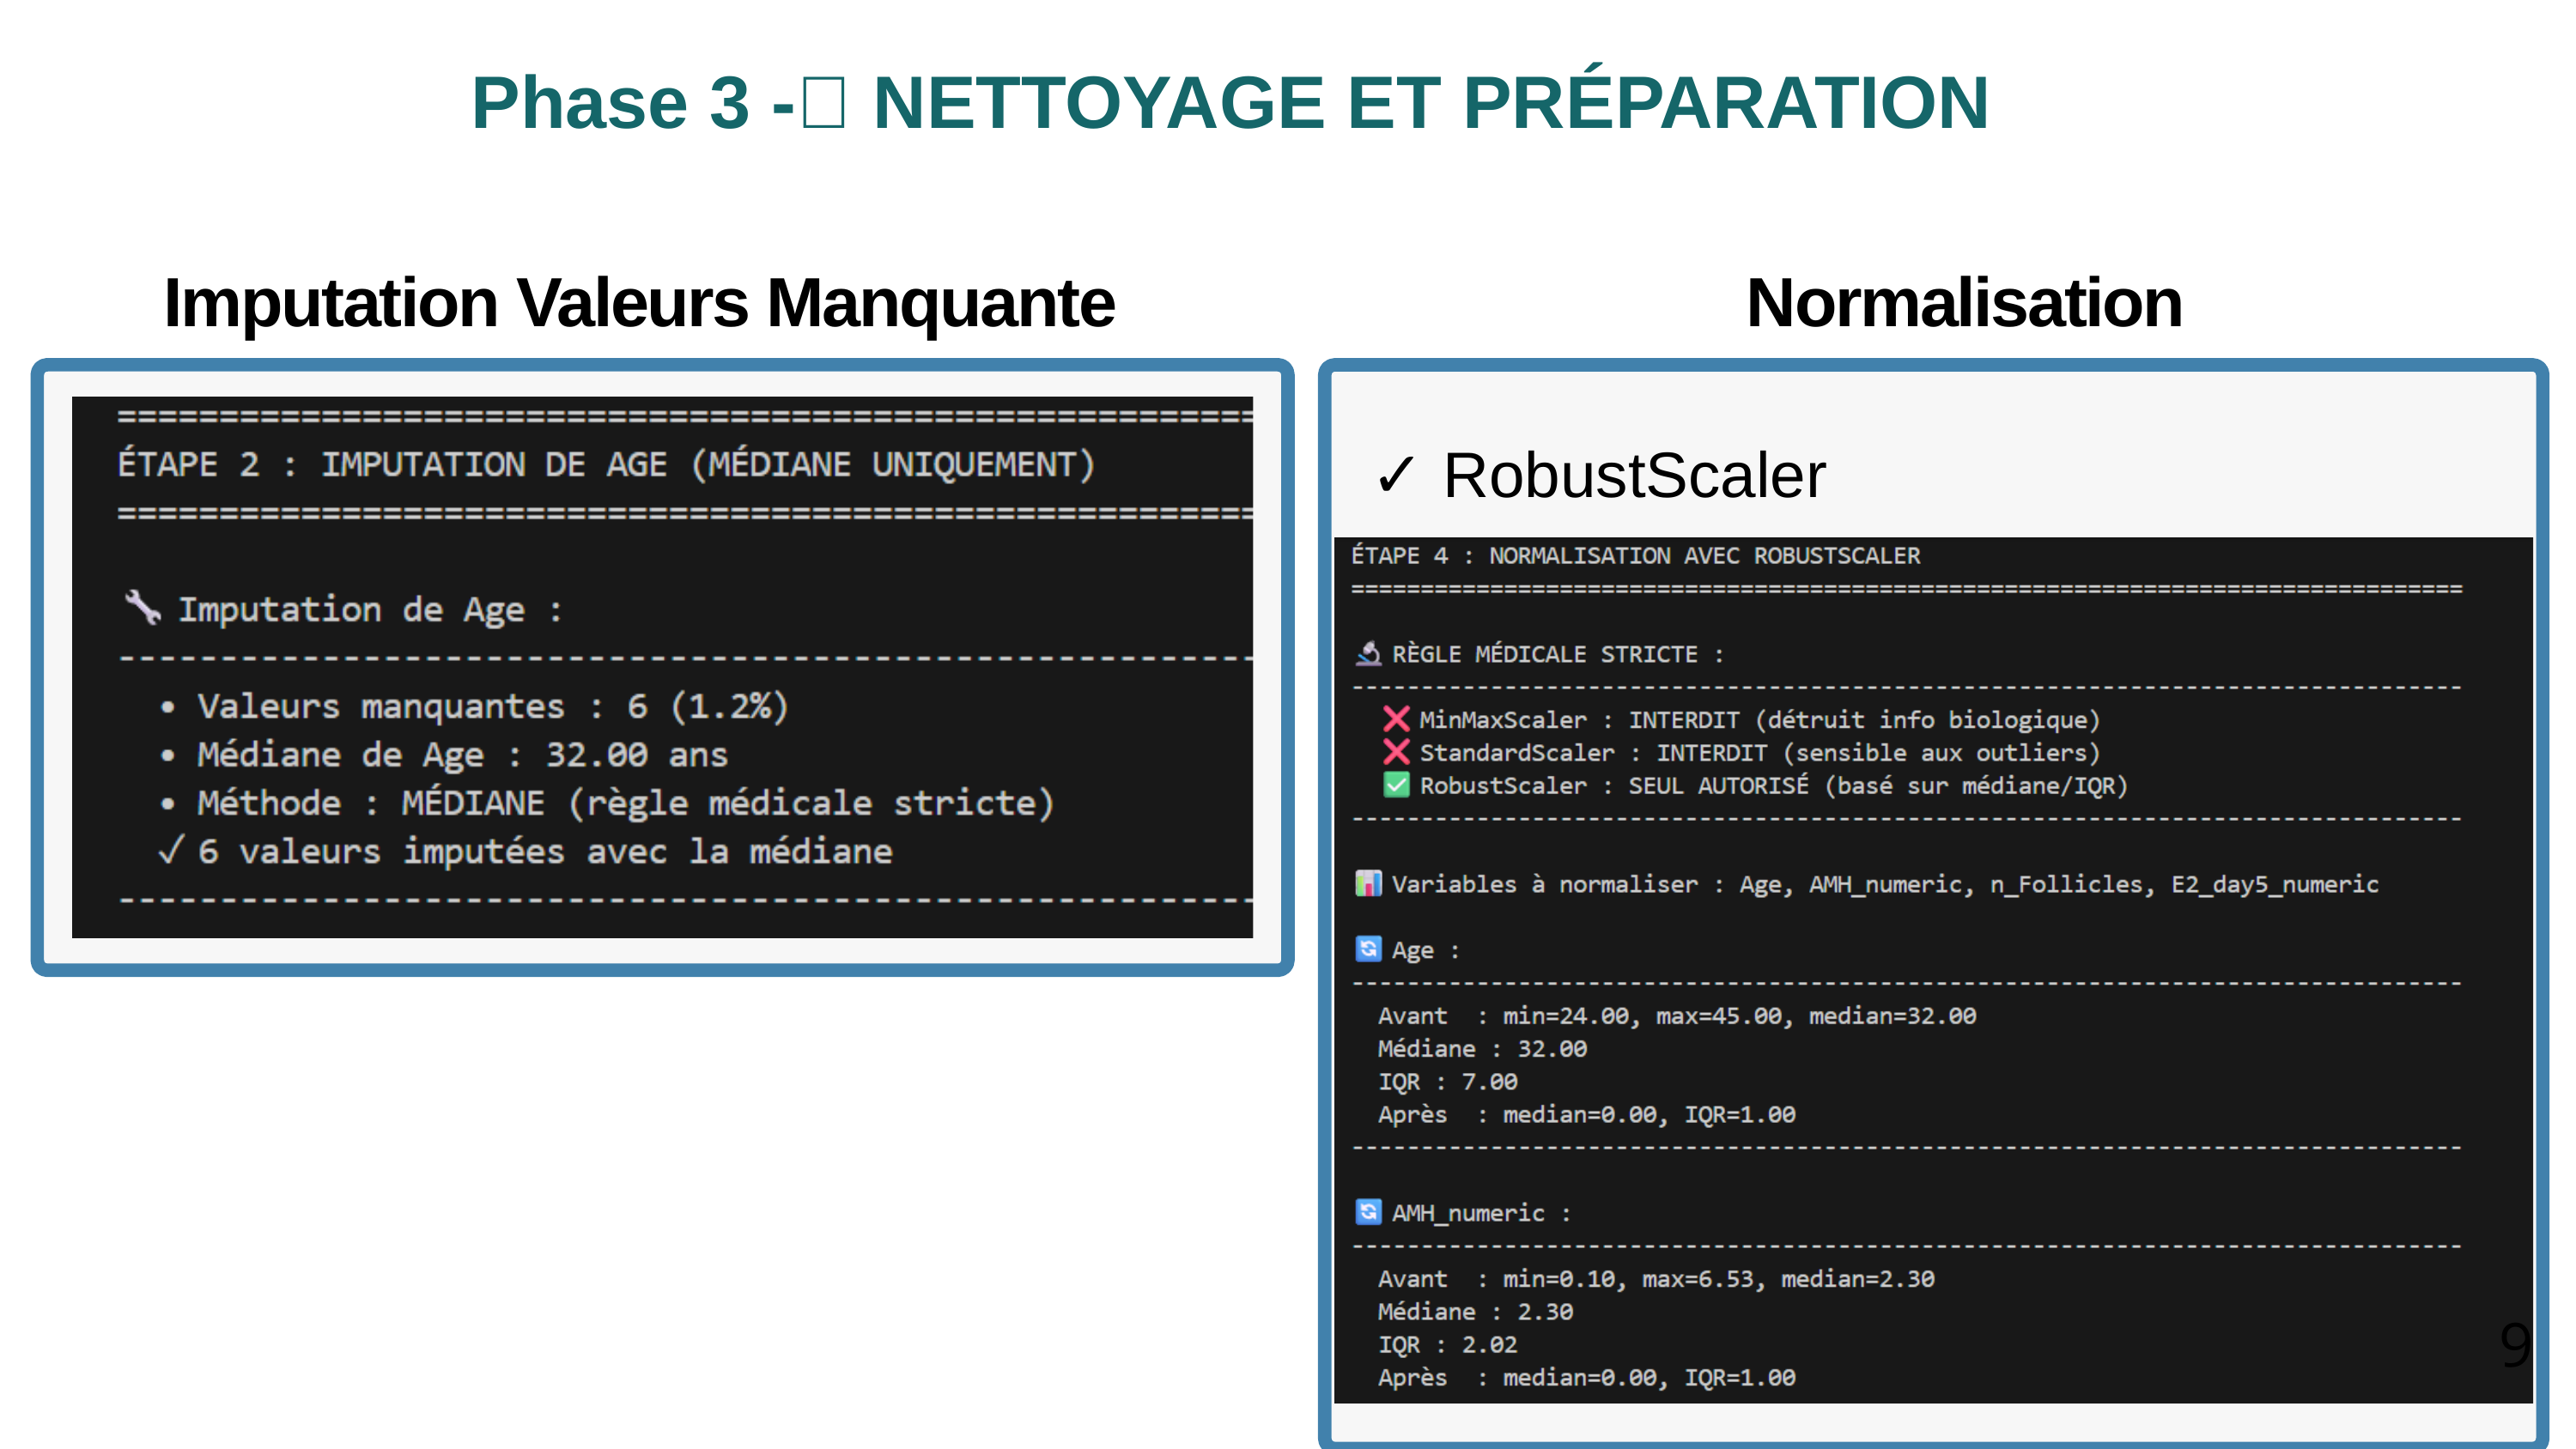

Phase 3 -🧹 NETTOYAGE ET PRÉPARATION
Imputation Valeurs Manquante
Normalisation

✓ RobustScaler

9